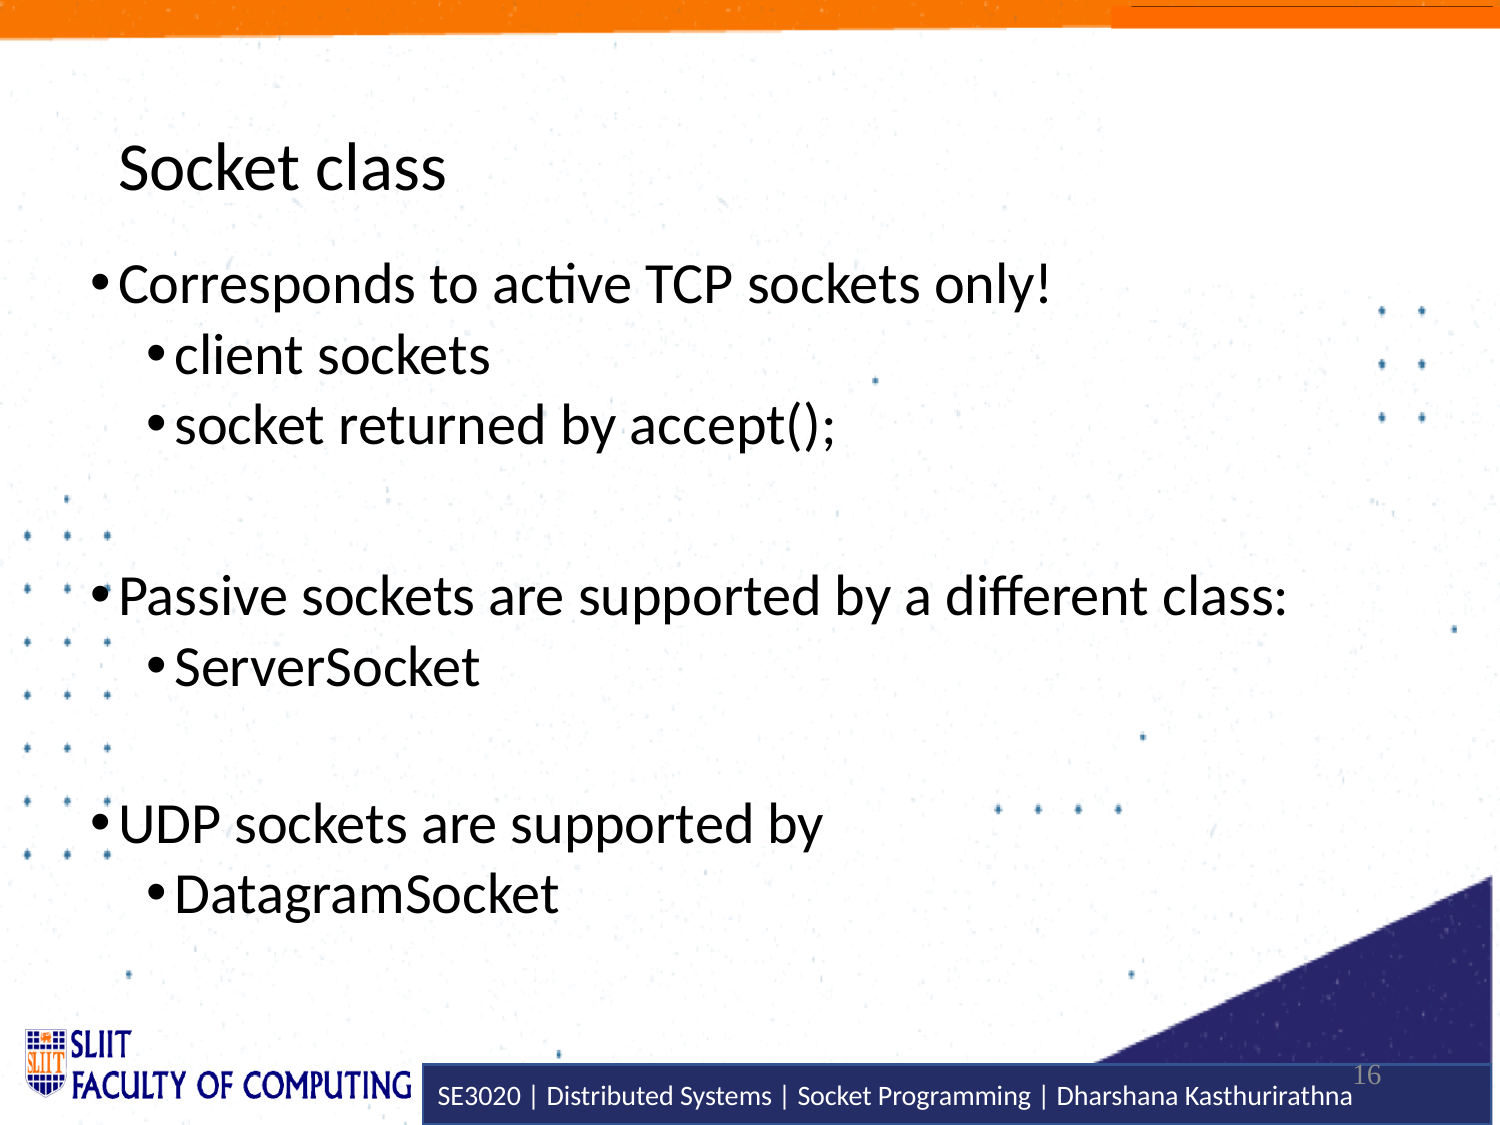

# Socket class
Corresponds to active TCP sockets only!
client sockets
socket returned by accept();

Passive sockets are supported by a different class:
ServerSocket

UDP sockets are supported by
DatagramSocket

16